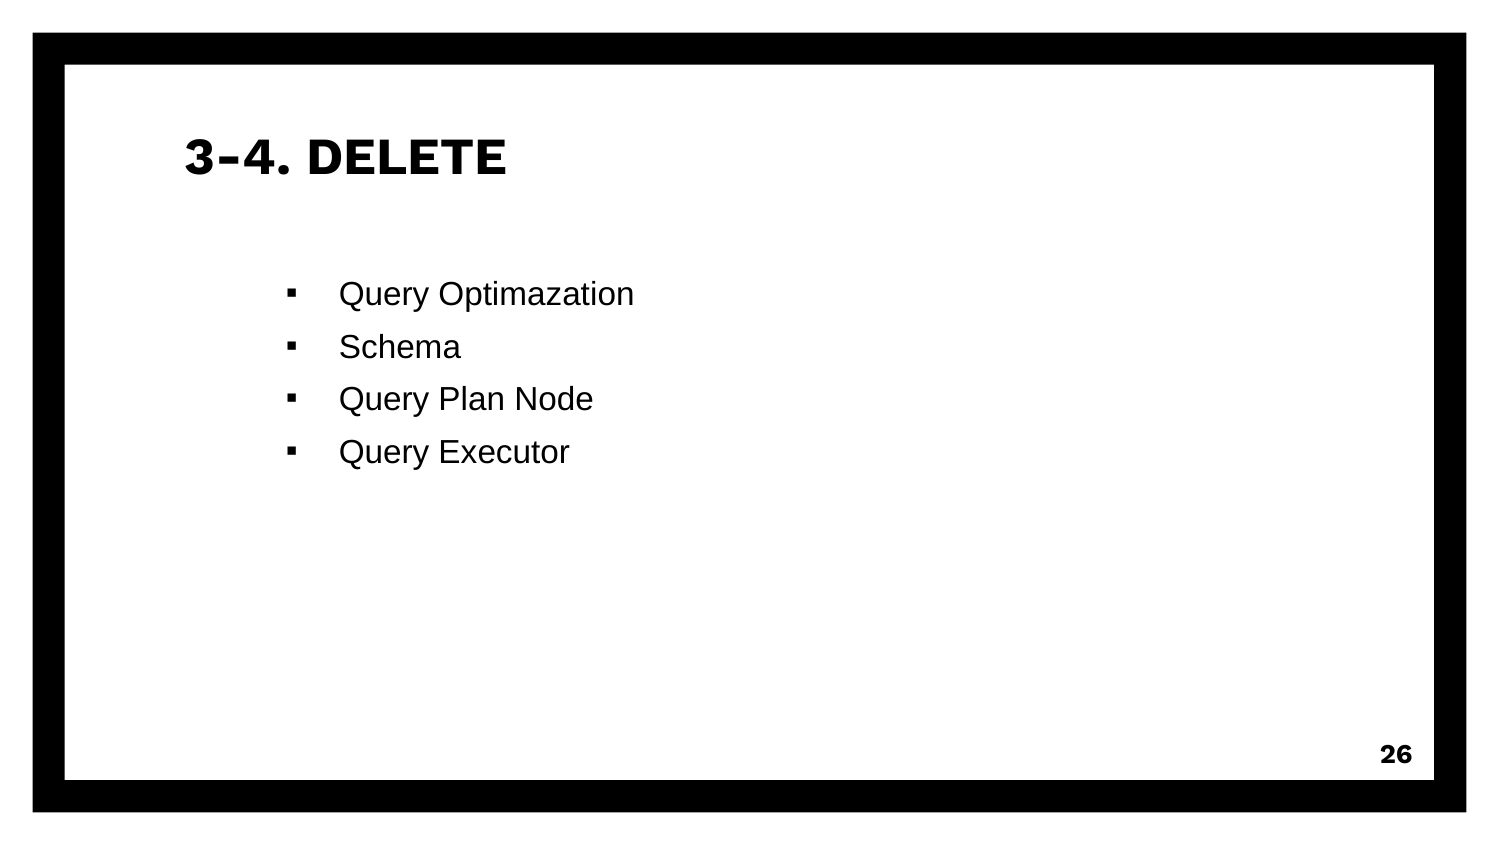

3-4. DELETE
Query Optimazation
Schema
Query Plan Node
Query Executor
26